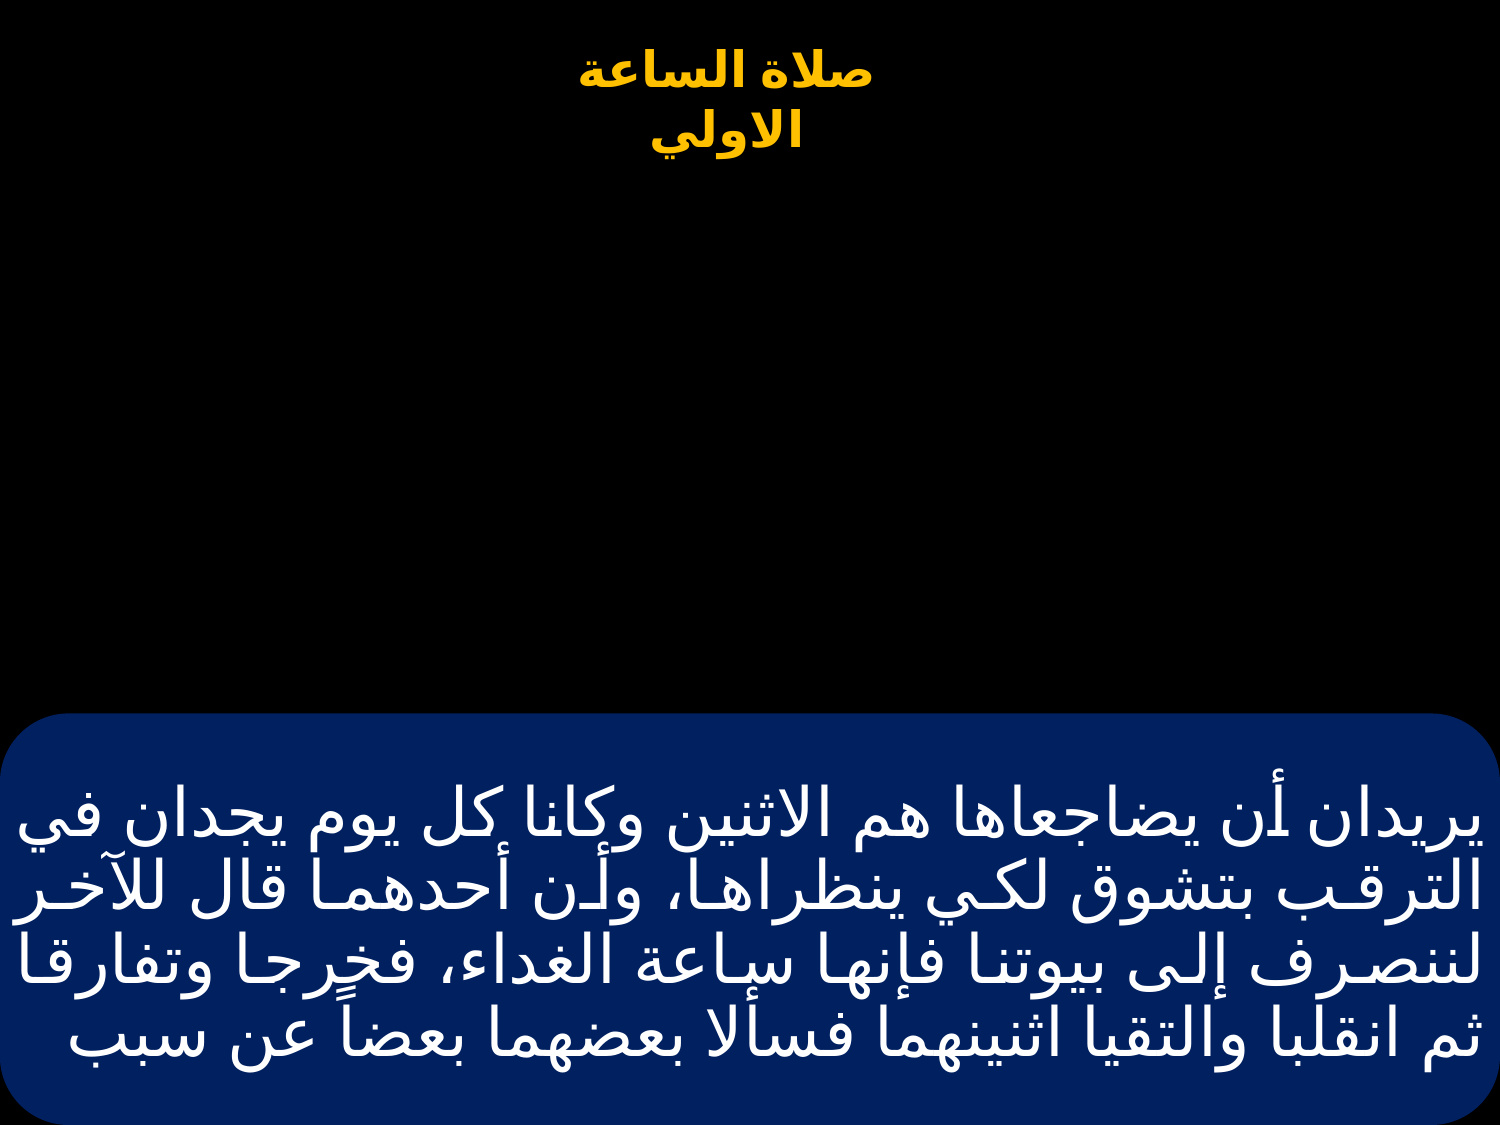

# يريدان أن يضاجعاها هم الاثنين وكانا كل يوم يجدان في الترقب بتشوق لكي ينظراها، وأن أحدهما قال للآخر لننصرف إلى بيوتنا فإنها ساعة الغداء، فخرجا وتفارقا ثم انقلبا والتقيا اثنينهما فسألا بعضهما بعضاً عن سبب